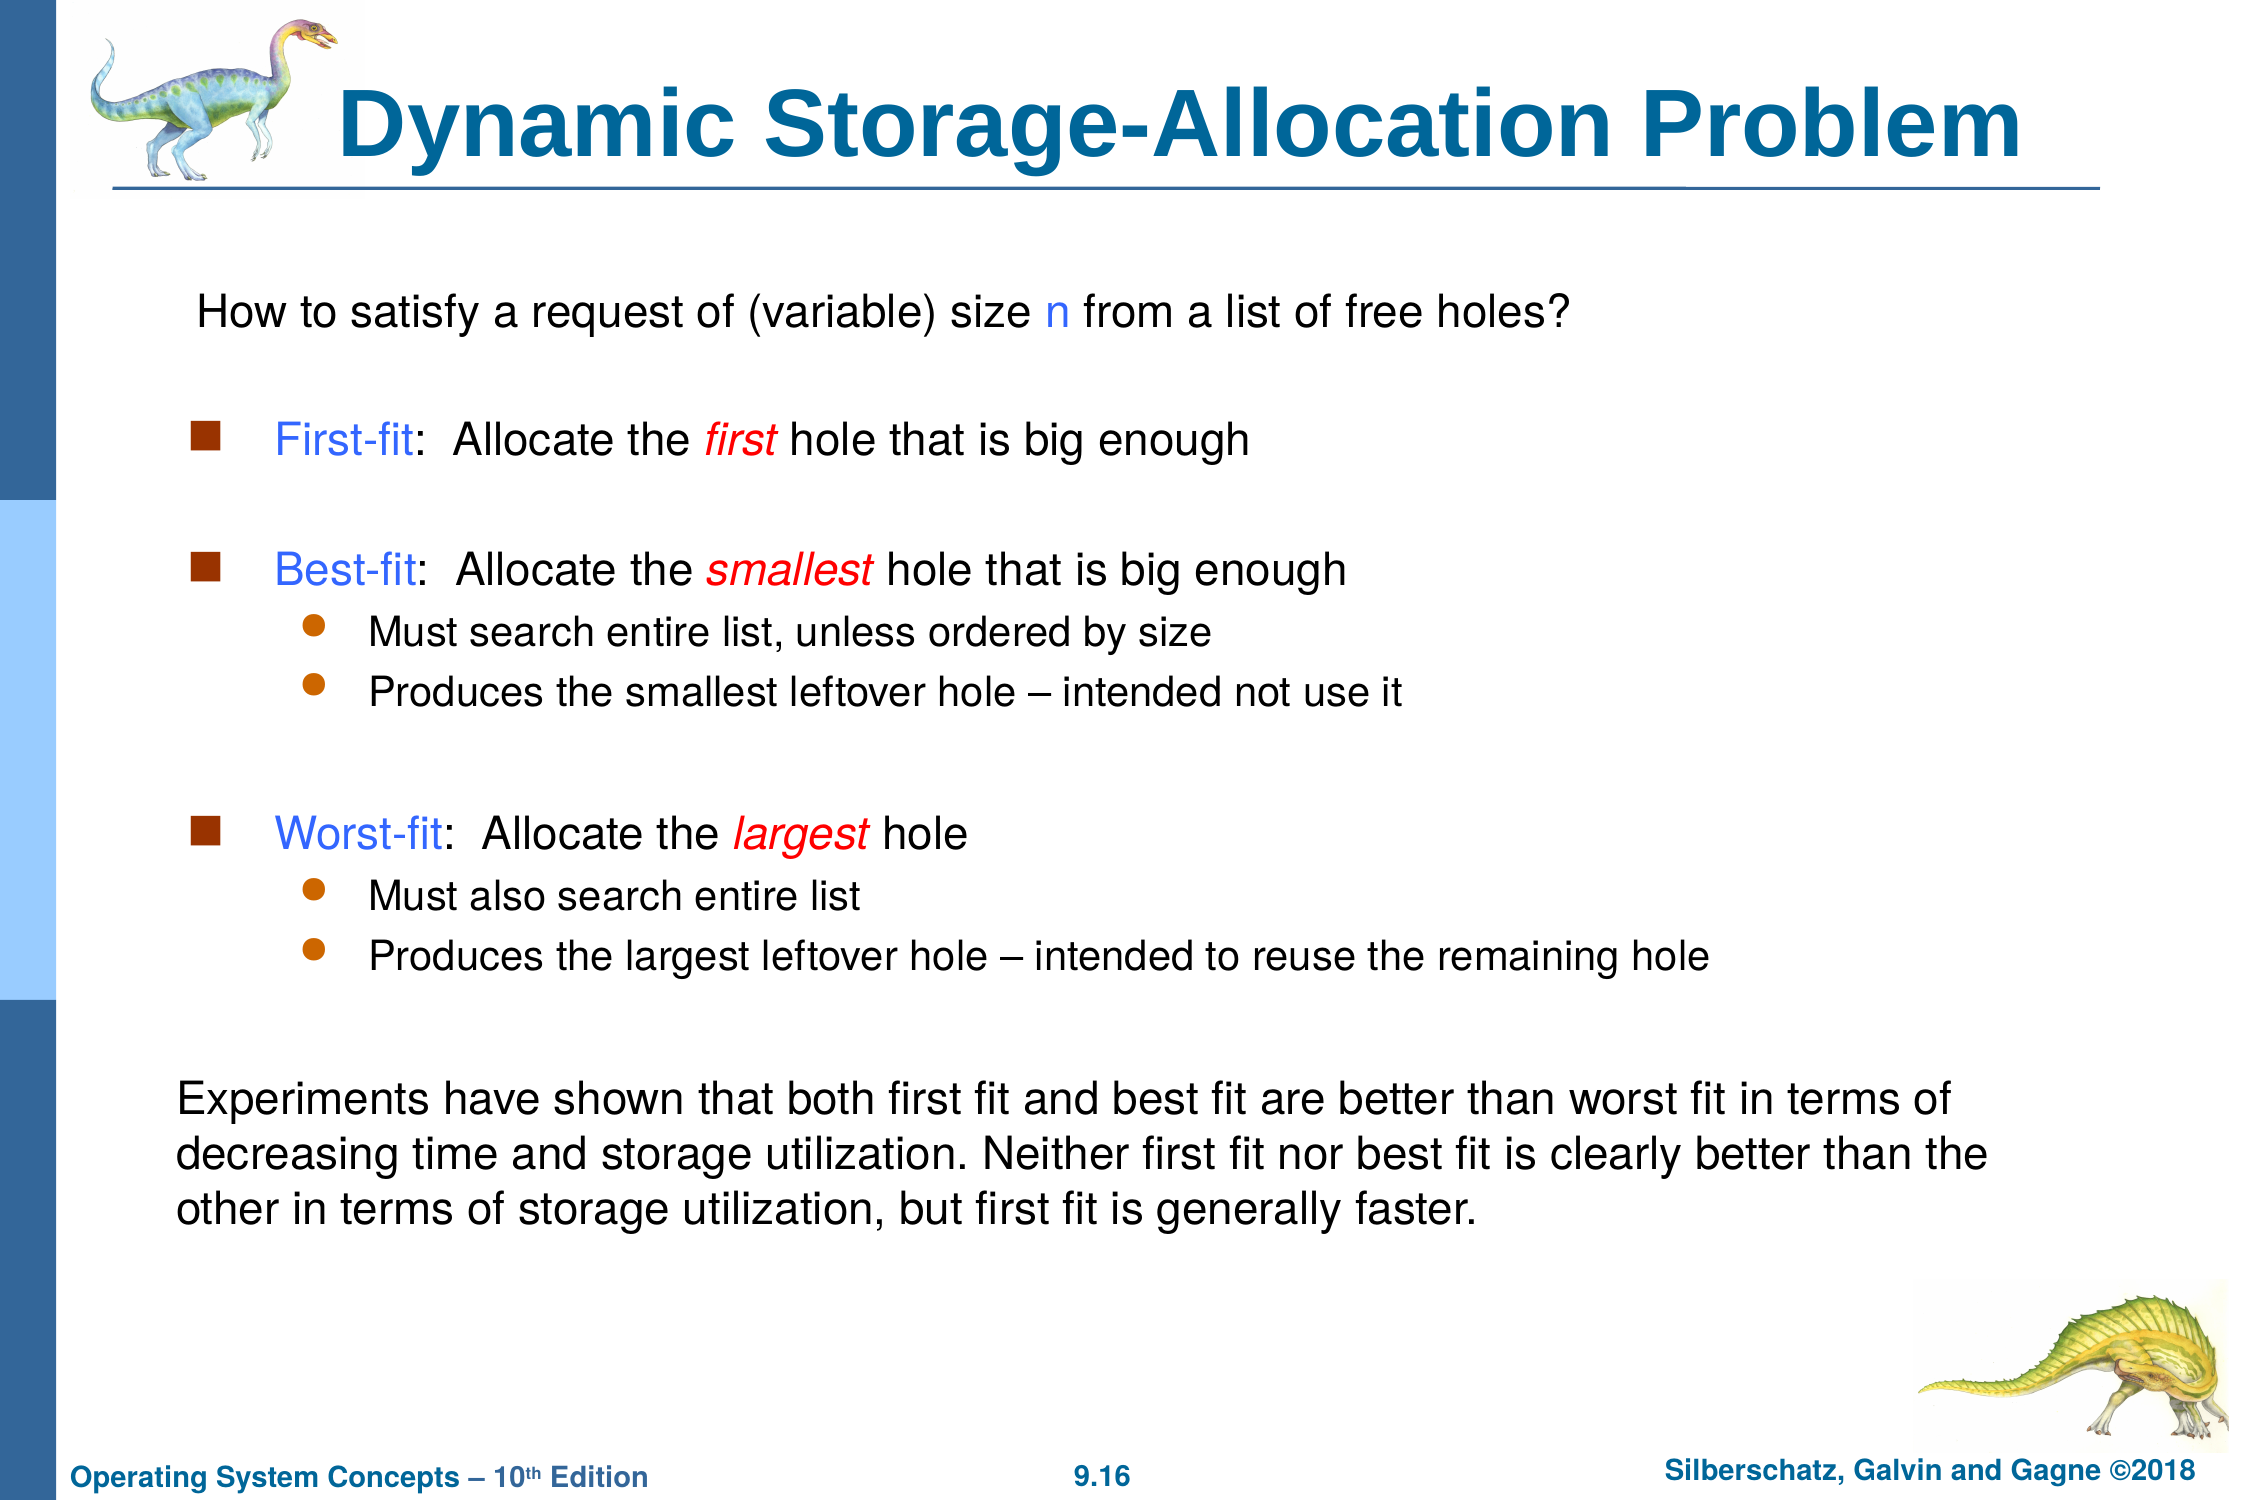

# Dynamic Storage-Allocation Problem
How to satisfy a request of (variable) size n from a list of free holes?
First-fit:  Allocate the first hole that is big enough

Best-fit:  Allocate the smallest hole that is big enough
Must search entire list, unless ordered by size
Produces the smallest leftover hole – intended not use it

Worst-fit:  Allocate the largest hole
Must also search entire list
Produces the largest leftover hole – intended to reuse the remaining hole
Experiments have shown that both first fit and best fit are better than worst fit in terms of decreasing time and storage utilization. Neither first fit nor best fit is clearly better than the other in terms of storage utilization, but first fit is generally faster.